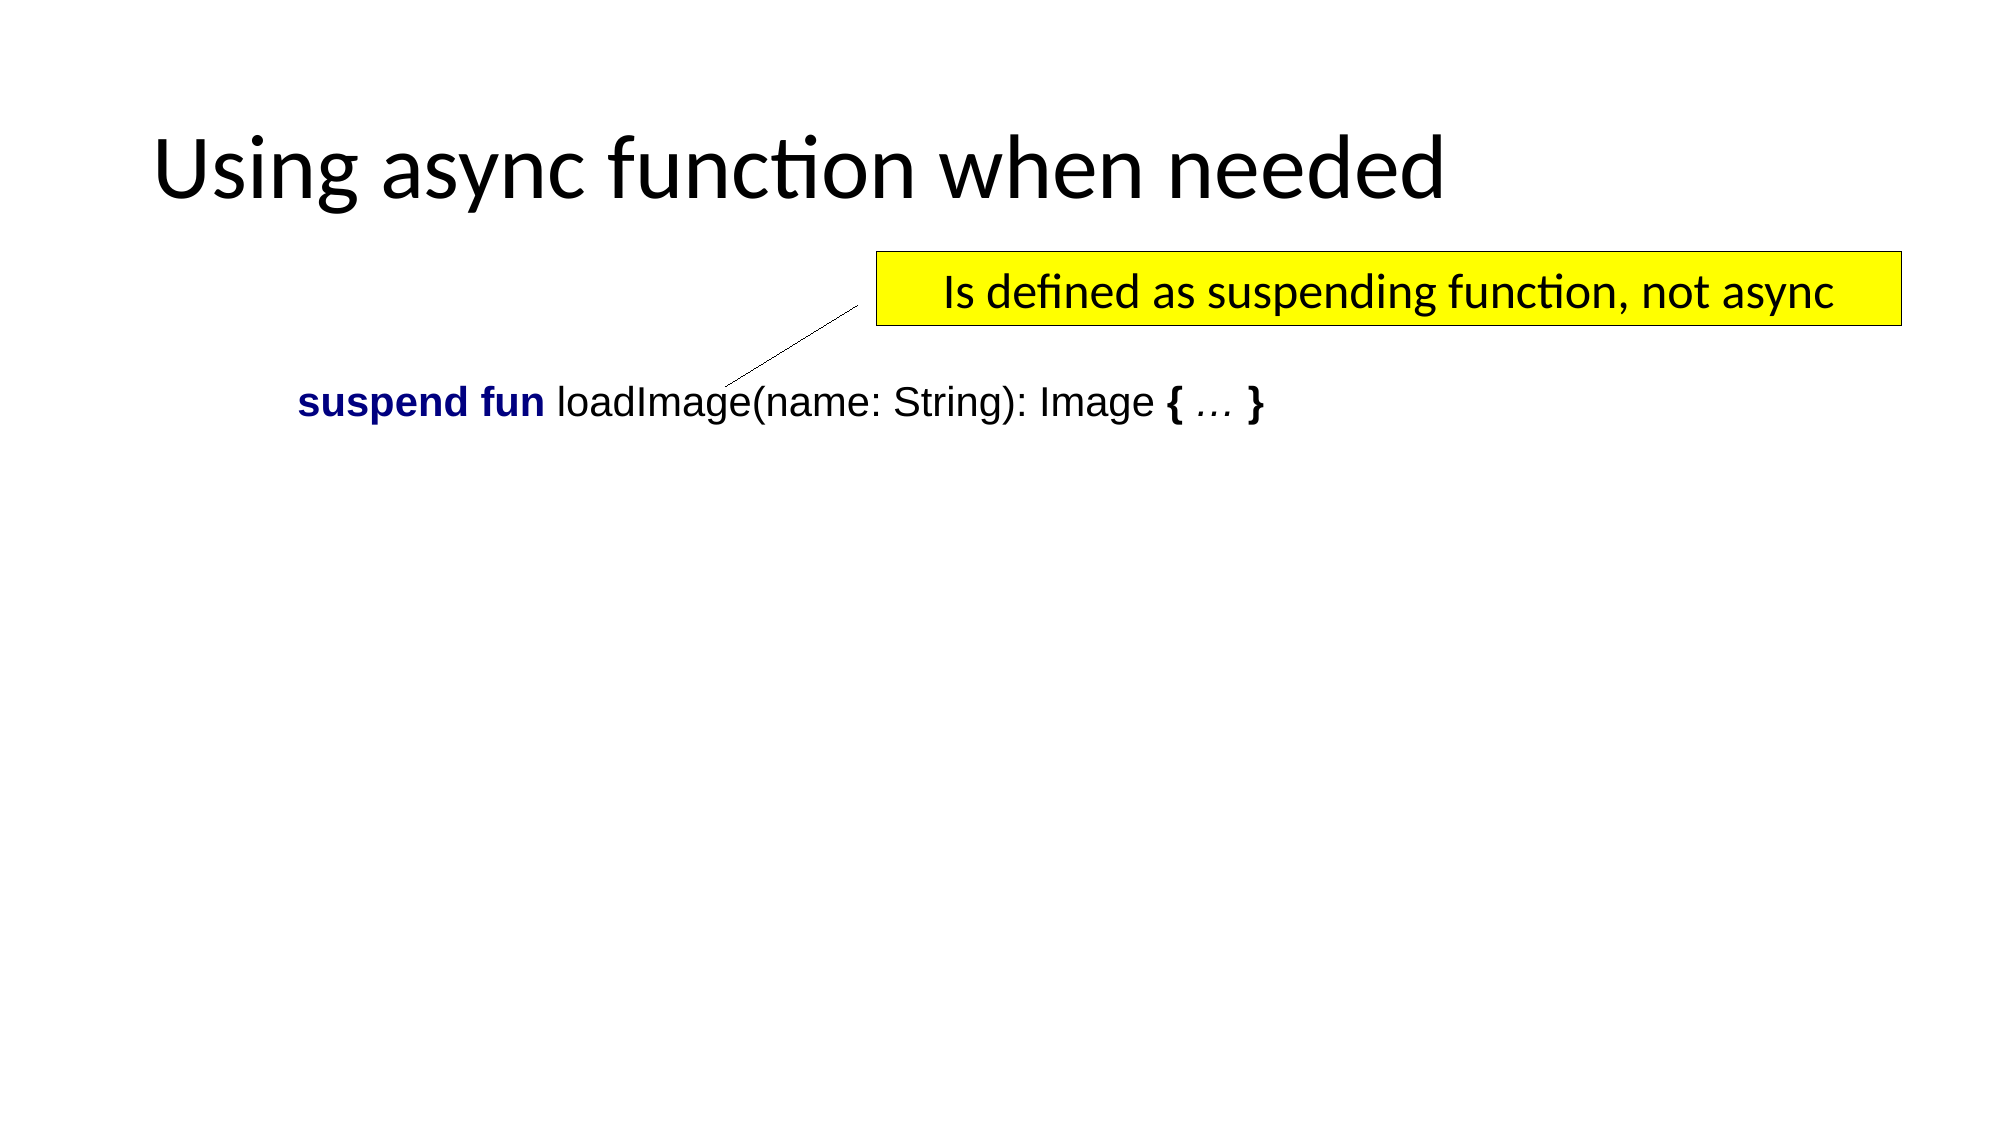

# Using async function when needed
Is defined as suspending function, not async
suspend fun loadImage(name: String): Image { … }